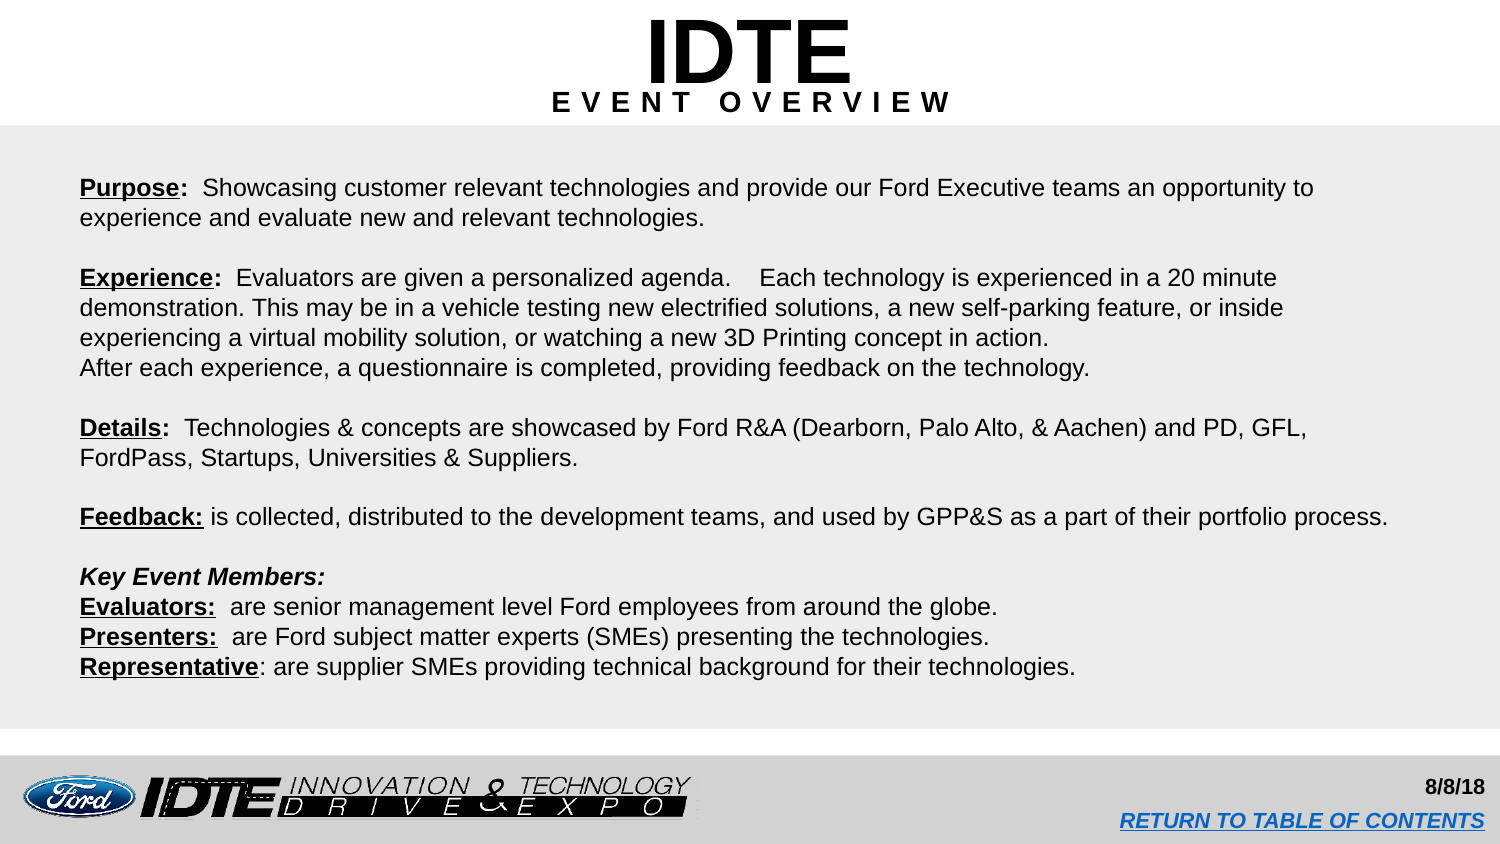

IDTE
EVENT OVERVIEW

Purpose:  Showcasing customer relevant technologies and provide our Ford Executive teams an opportunity to experience and evaluate new and relevant technologies.

Experience:  Evaluators are given a personalized agenda.    Each technology is experienced in a 20 minute demonstration. This may be in a vehicle testing new electrified solutions, a new self-parking feature, or inside experiencing a virtual mobility solution, or watching a new 3D Printing concept in action.
After each experience, a questionnaire is completed, providing feedback on the technology.

Details:  Technologies & concepts are showcased by Ford R&A (Dearborn, Palo Alto, & Aachen) and PD, GFL, FordPass, Startups, Universities & Suppliers.

Feedback: is collected, distributed to the development teams, and used by GPP&S as a part of their portfolio process.

Key Event Members:
Evaluators:  are senior management level Ford employees from around the globe.
Presenters:  are Ford subject matter experts (SMEs) presenting the technologies.
Representative: are supplier SMEs providing technical background for their technologies.